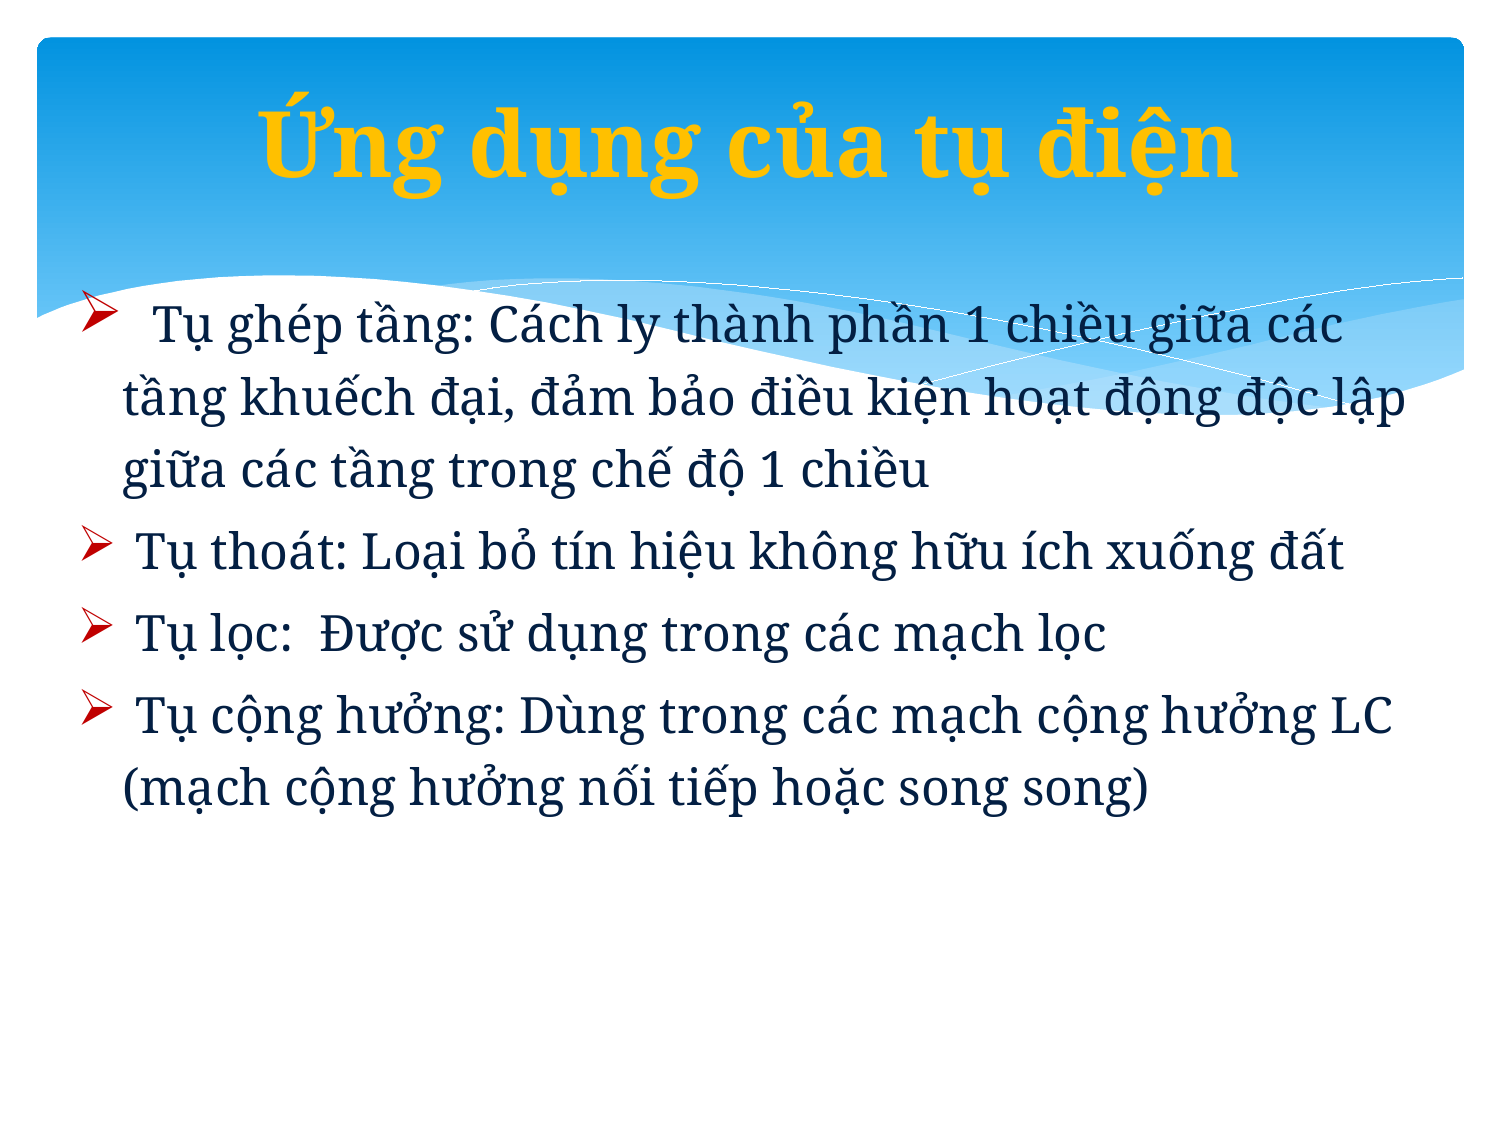

# Ứng dụng của tụ điện
  Tụ ghép tầng: Cách ly thành phần 1 chiều giữa các tầng khuếch đại, đảm bảo điều kiện hoạt động độc lập giữa các tầng trong chế độ 1 chiều
 Tụ thoát: Loại bỏ tín hiệu không hữu ích xuống đất
 Tụ lọc:  Được sử dụng trong các mạch lọc
 Tụ cộng hưởng: Dùng trong các mạch cộng hưởng LC (mạch cộng hưởng nối tiếp hoặc song song)